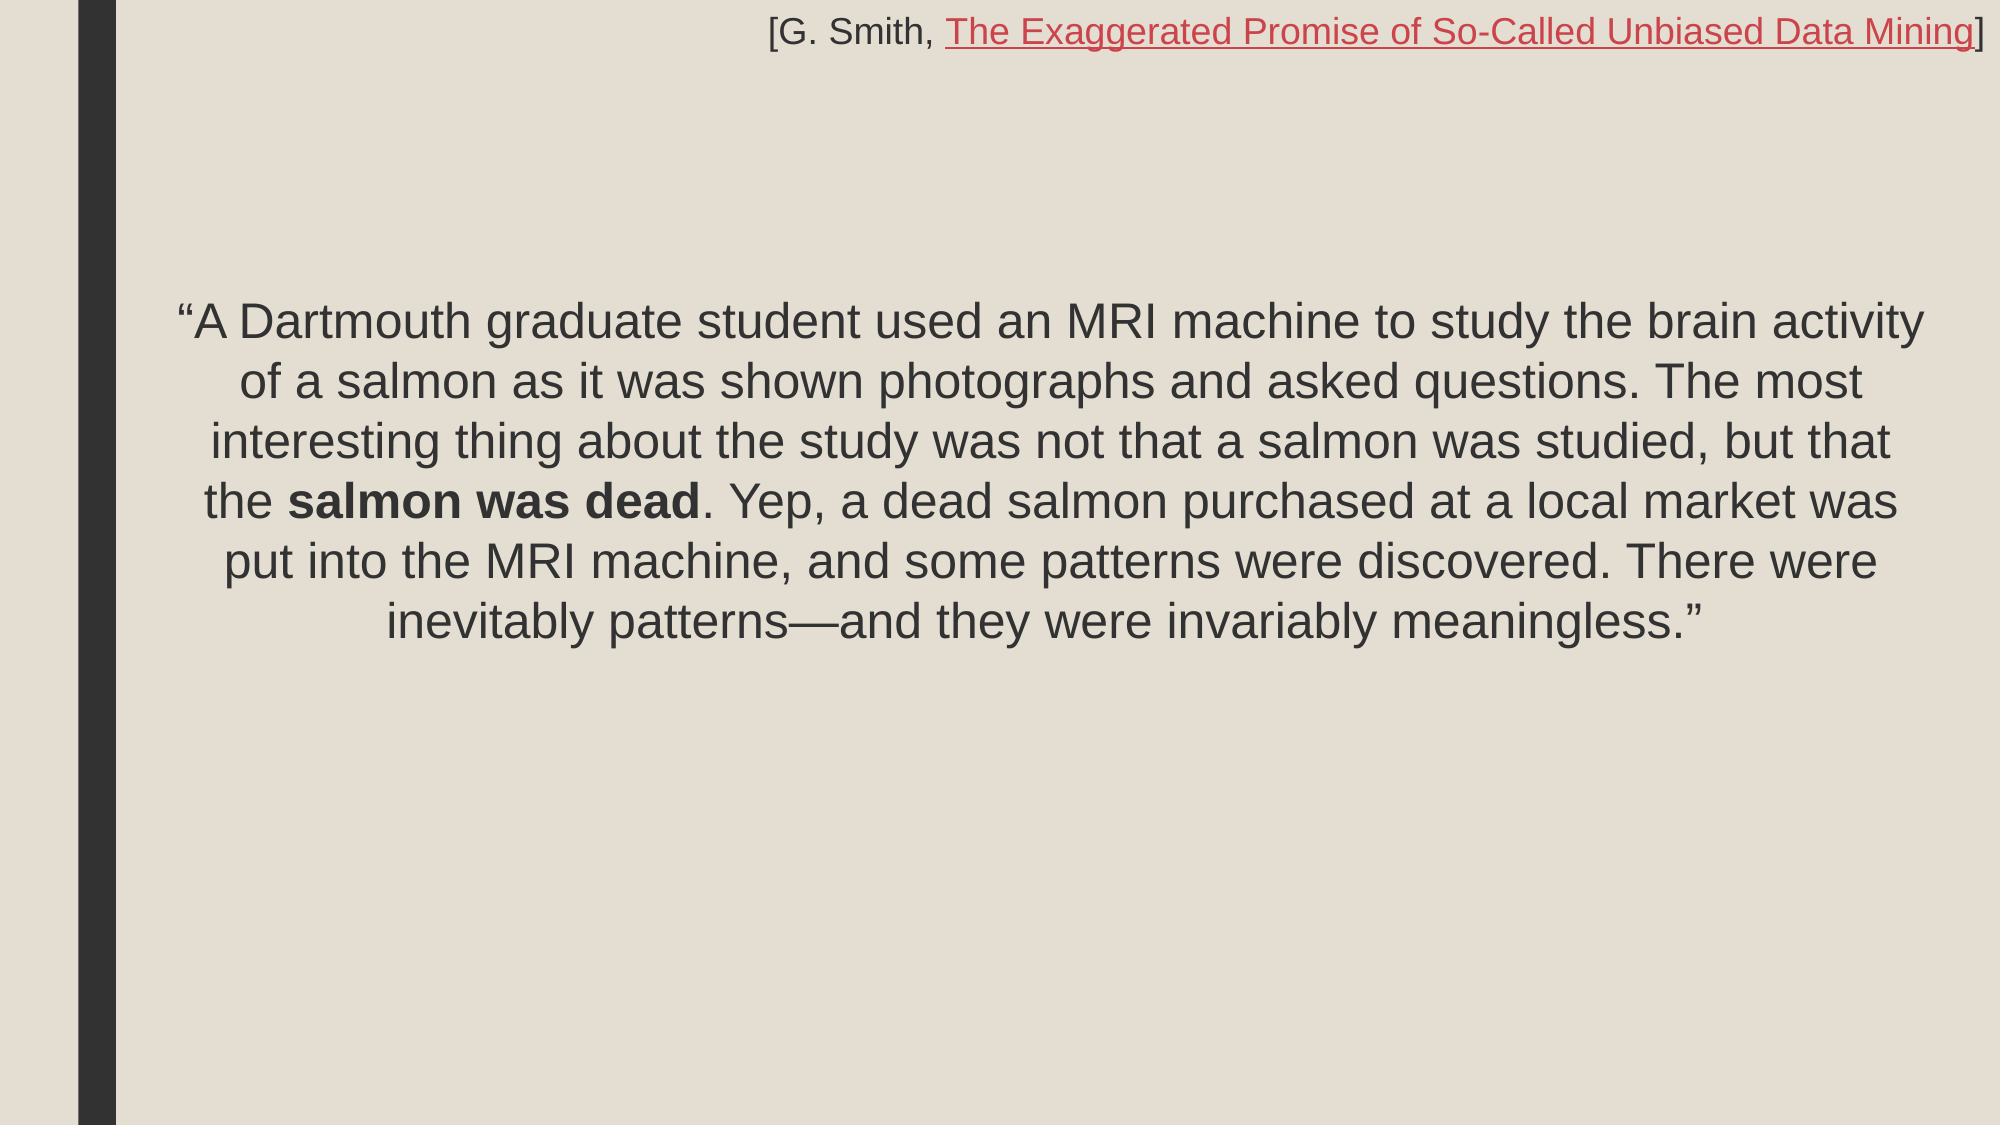

[G. Smith, The Exaggerated Promise of So-Called Unbiased Data Mining]
“A Dartmouth graduate student used an MRI machine to study the brain activity of a salmon as it was shown photographs and asked questions. The most interesting thing about the study was not that a salmon was studied, but that the salmon was dead. Yep, a dead salmon purchased at a local market was put into the MRI machine, and some patterns were discovered. There were inevitably patterns—and they were invariably meaningless.”